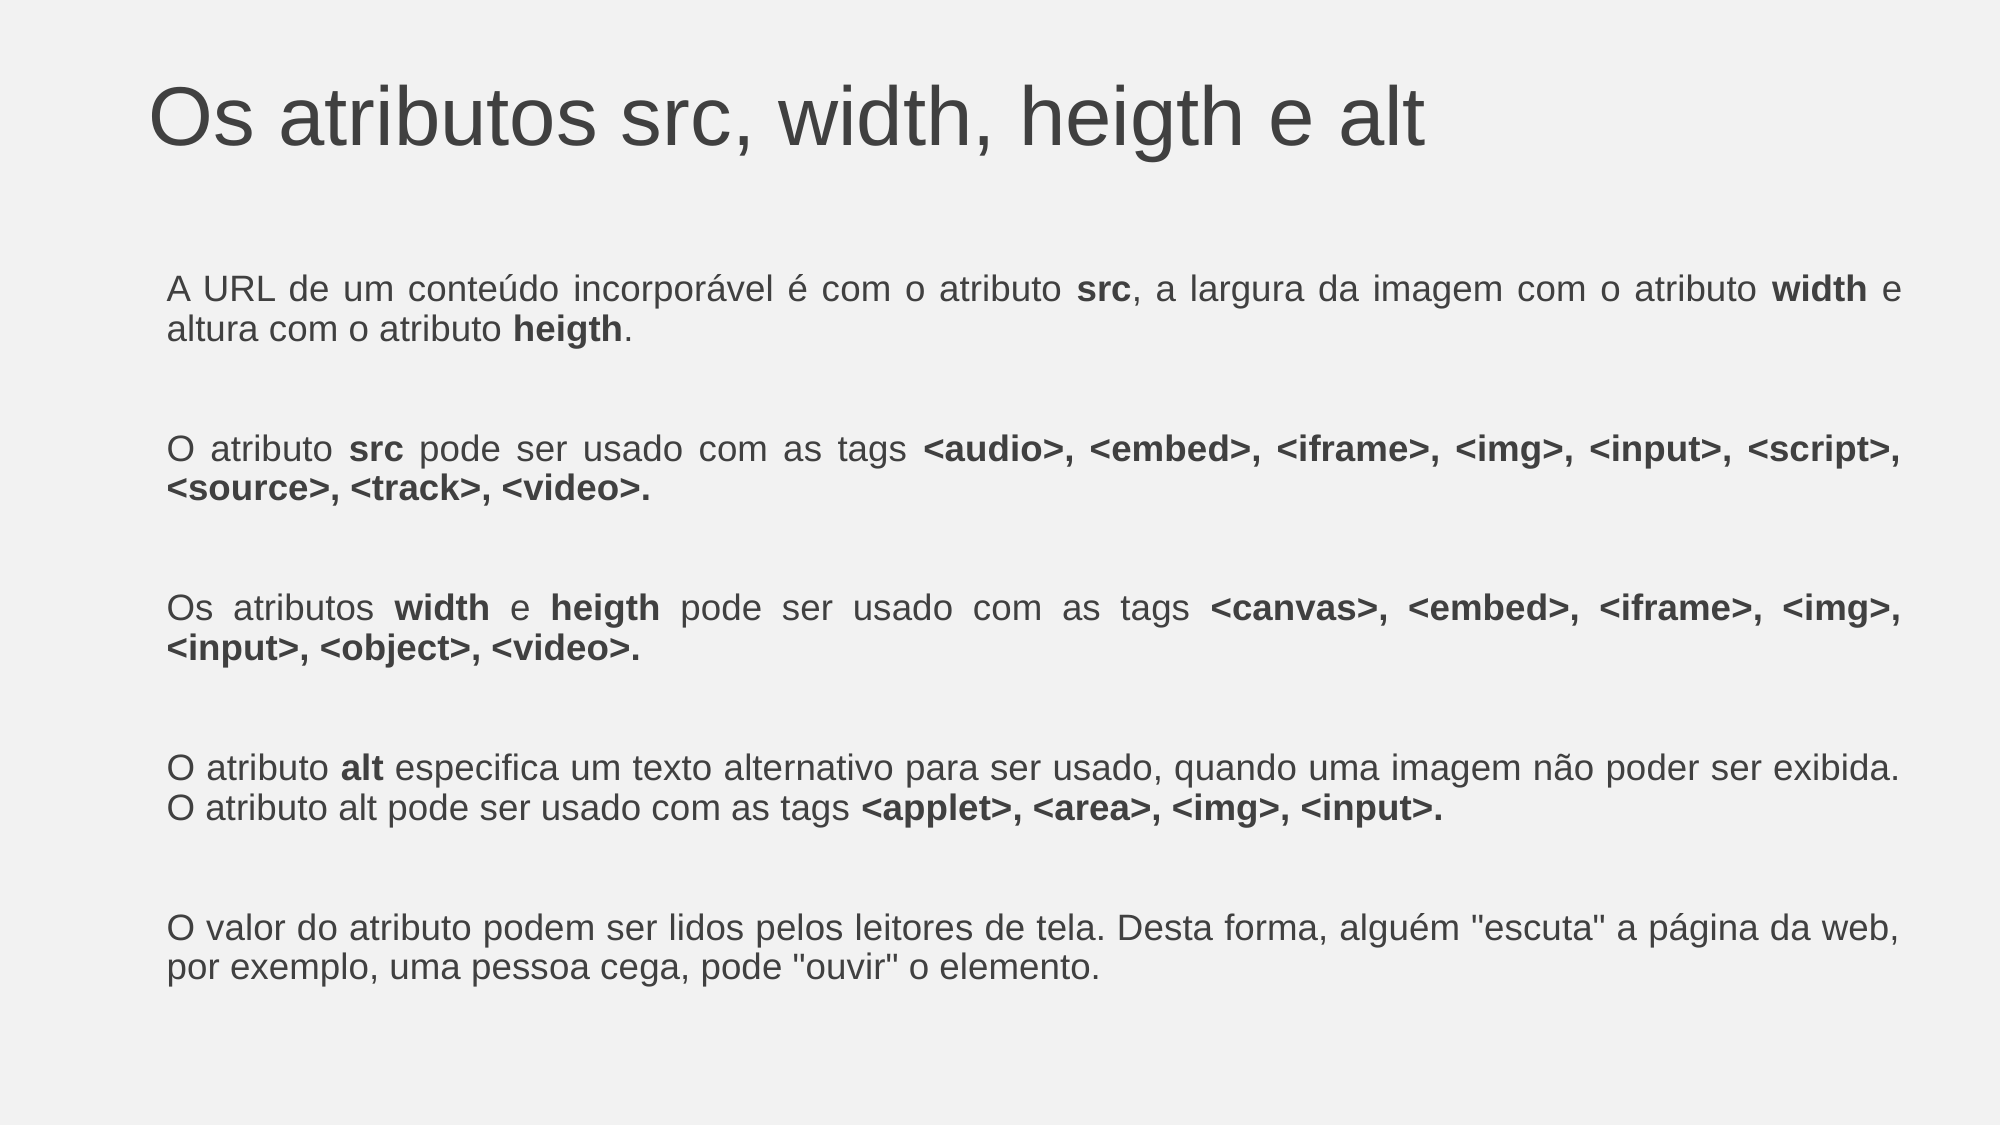

# Os atributos src, width, heigth e alt
A URL de um conteúdo incorporável é com o atributo src, a largura da imagem com o atributo width e altura com o atributo heigth.

O atributo src pode ser usado com as tags <audio>, <embed>, <iframe>, <img>, <input>, <script>, <source>, <track>, <video>.

Os atributos width e heigth pode ser usado com as tags <canvas>, <embed>, <iframe>, <img>, <input>, <object>, <video>.

O atributo alt especifica um texto alternativo para ser usado, quando uma imagem não poder ser exibida. O atributo alt pode ser usado com as tags <applet>, <area>, <img>, <input>.

O valor do atributo podem ser lidos pelos leitores de tela. Desta forma, alguém "escuta" a página da web, por exemplo, uma pessoa cega, pode "ouvir" o elemento.